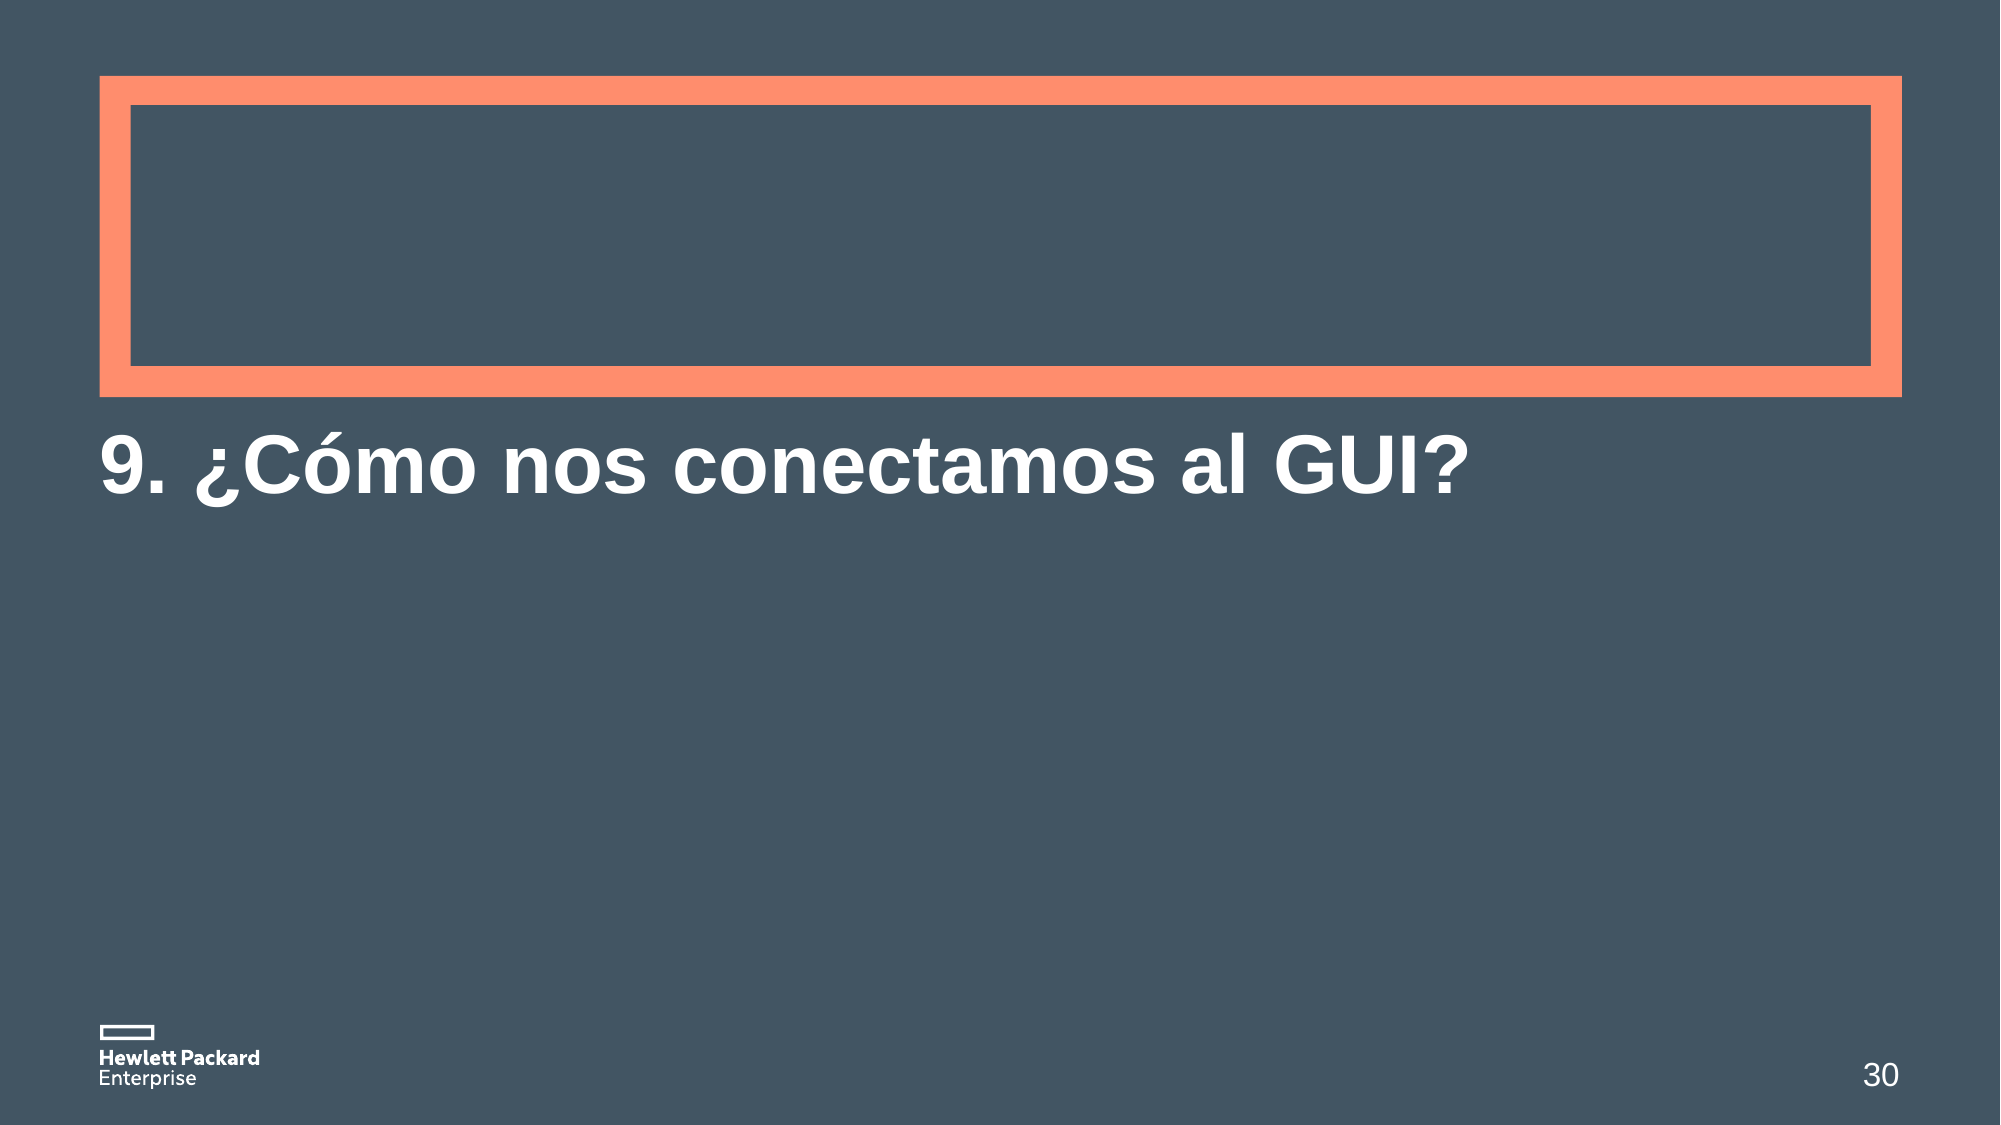

# 9. ¿Cómo nos conectamos al GUI?
30